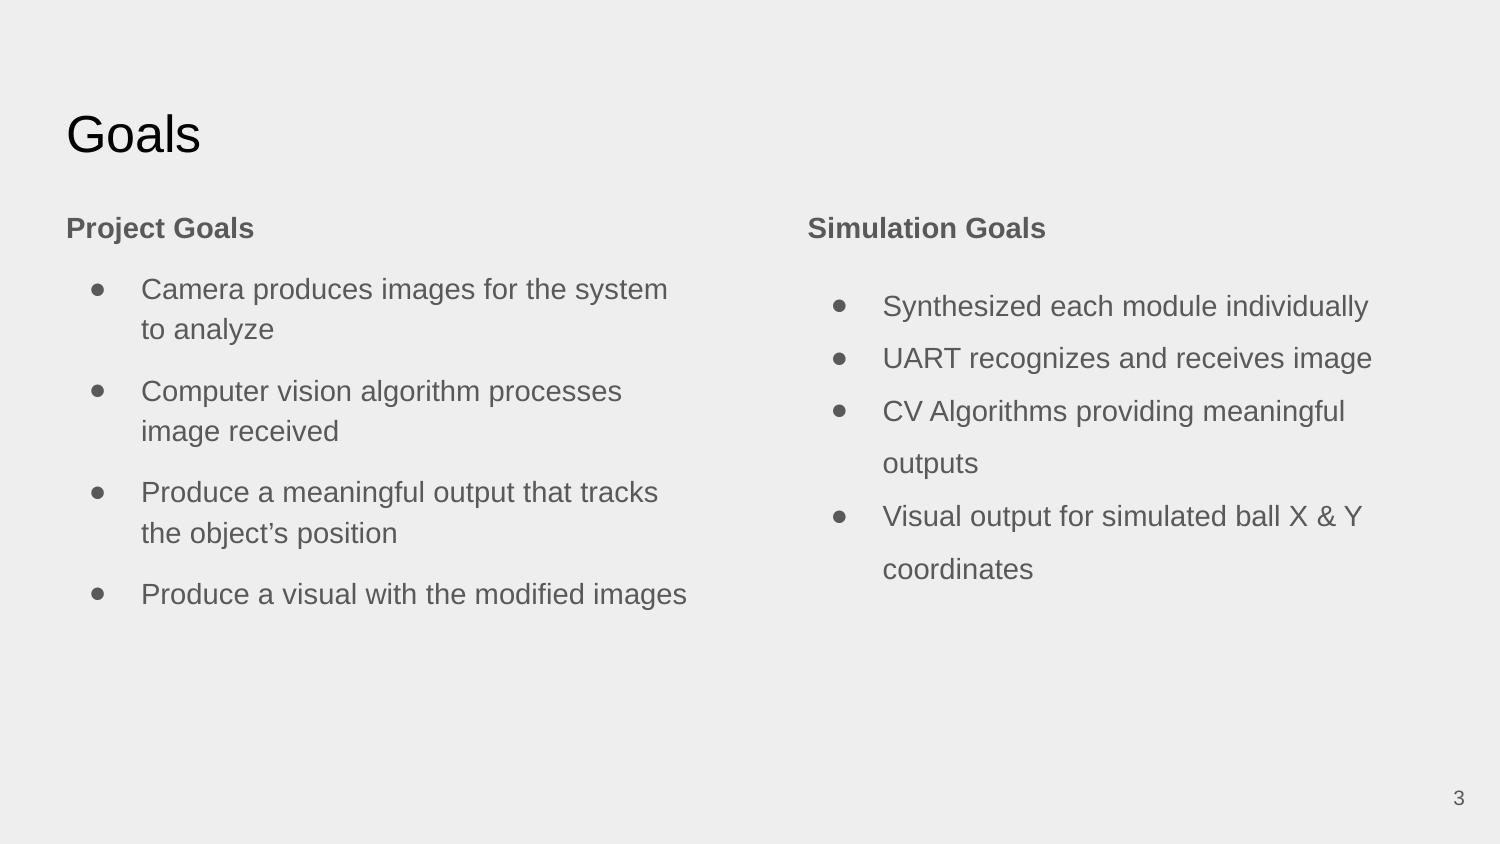

# Goals
Project Goals
Camera produces images for the system to analyze
Computer vision algorithm processes image received
Produce a meaningful output that tracks the object’s position
Produce a visual with the modified images
Simulation Goals
Synthesized each module individually
UART recognizes and receives image
CV Algorithms providing meaningful outputs
Visual output for simulated ball X & Y coordinates
3